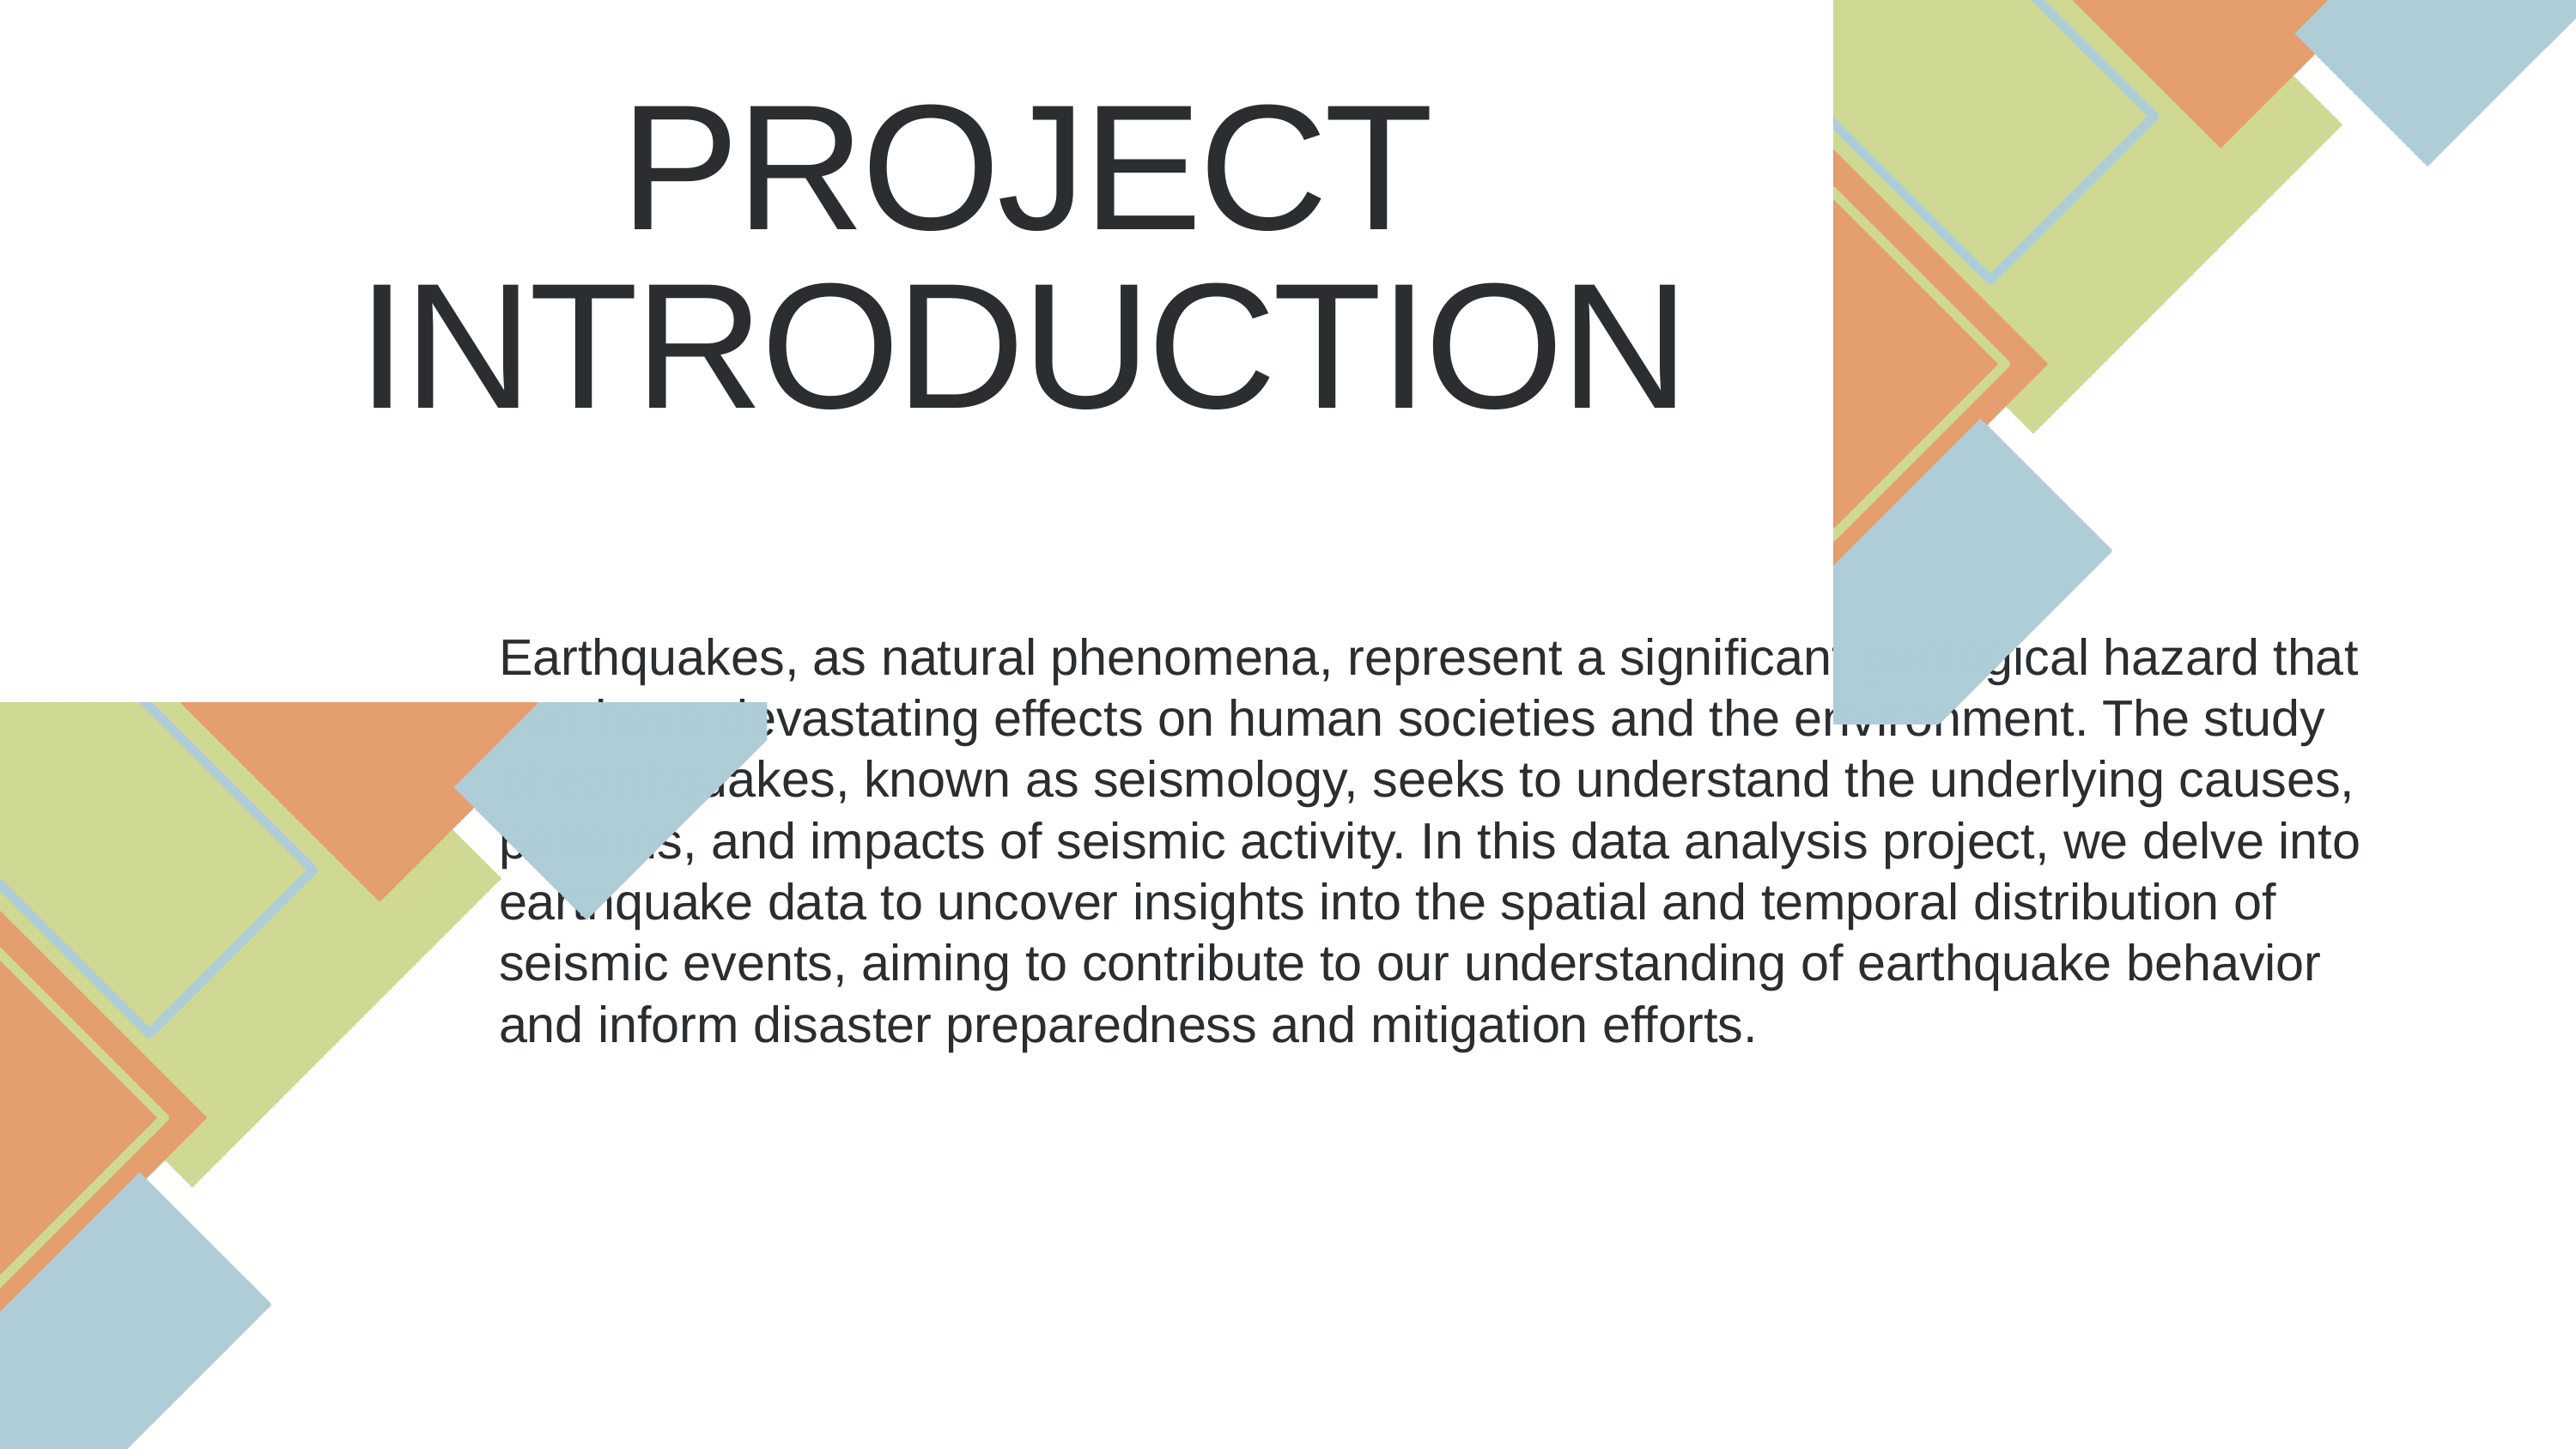

PROJECT INTRODUCTION
Earthquakes, as natural phenomena, represent a significant geological hazard that can have devastating effects on human societies and the environment. The study of earthquakes, known as seismology, seeks to understand the underlying causes, patterns, and impacts of seismic activity. In this data analysis project, we delve into earthquake data to uncover insights into the spatial and temporal distribution of seismic events, aiming to contribute to our understanding of earthquake behavior and inform disaster preparedness and mitigation efforts.